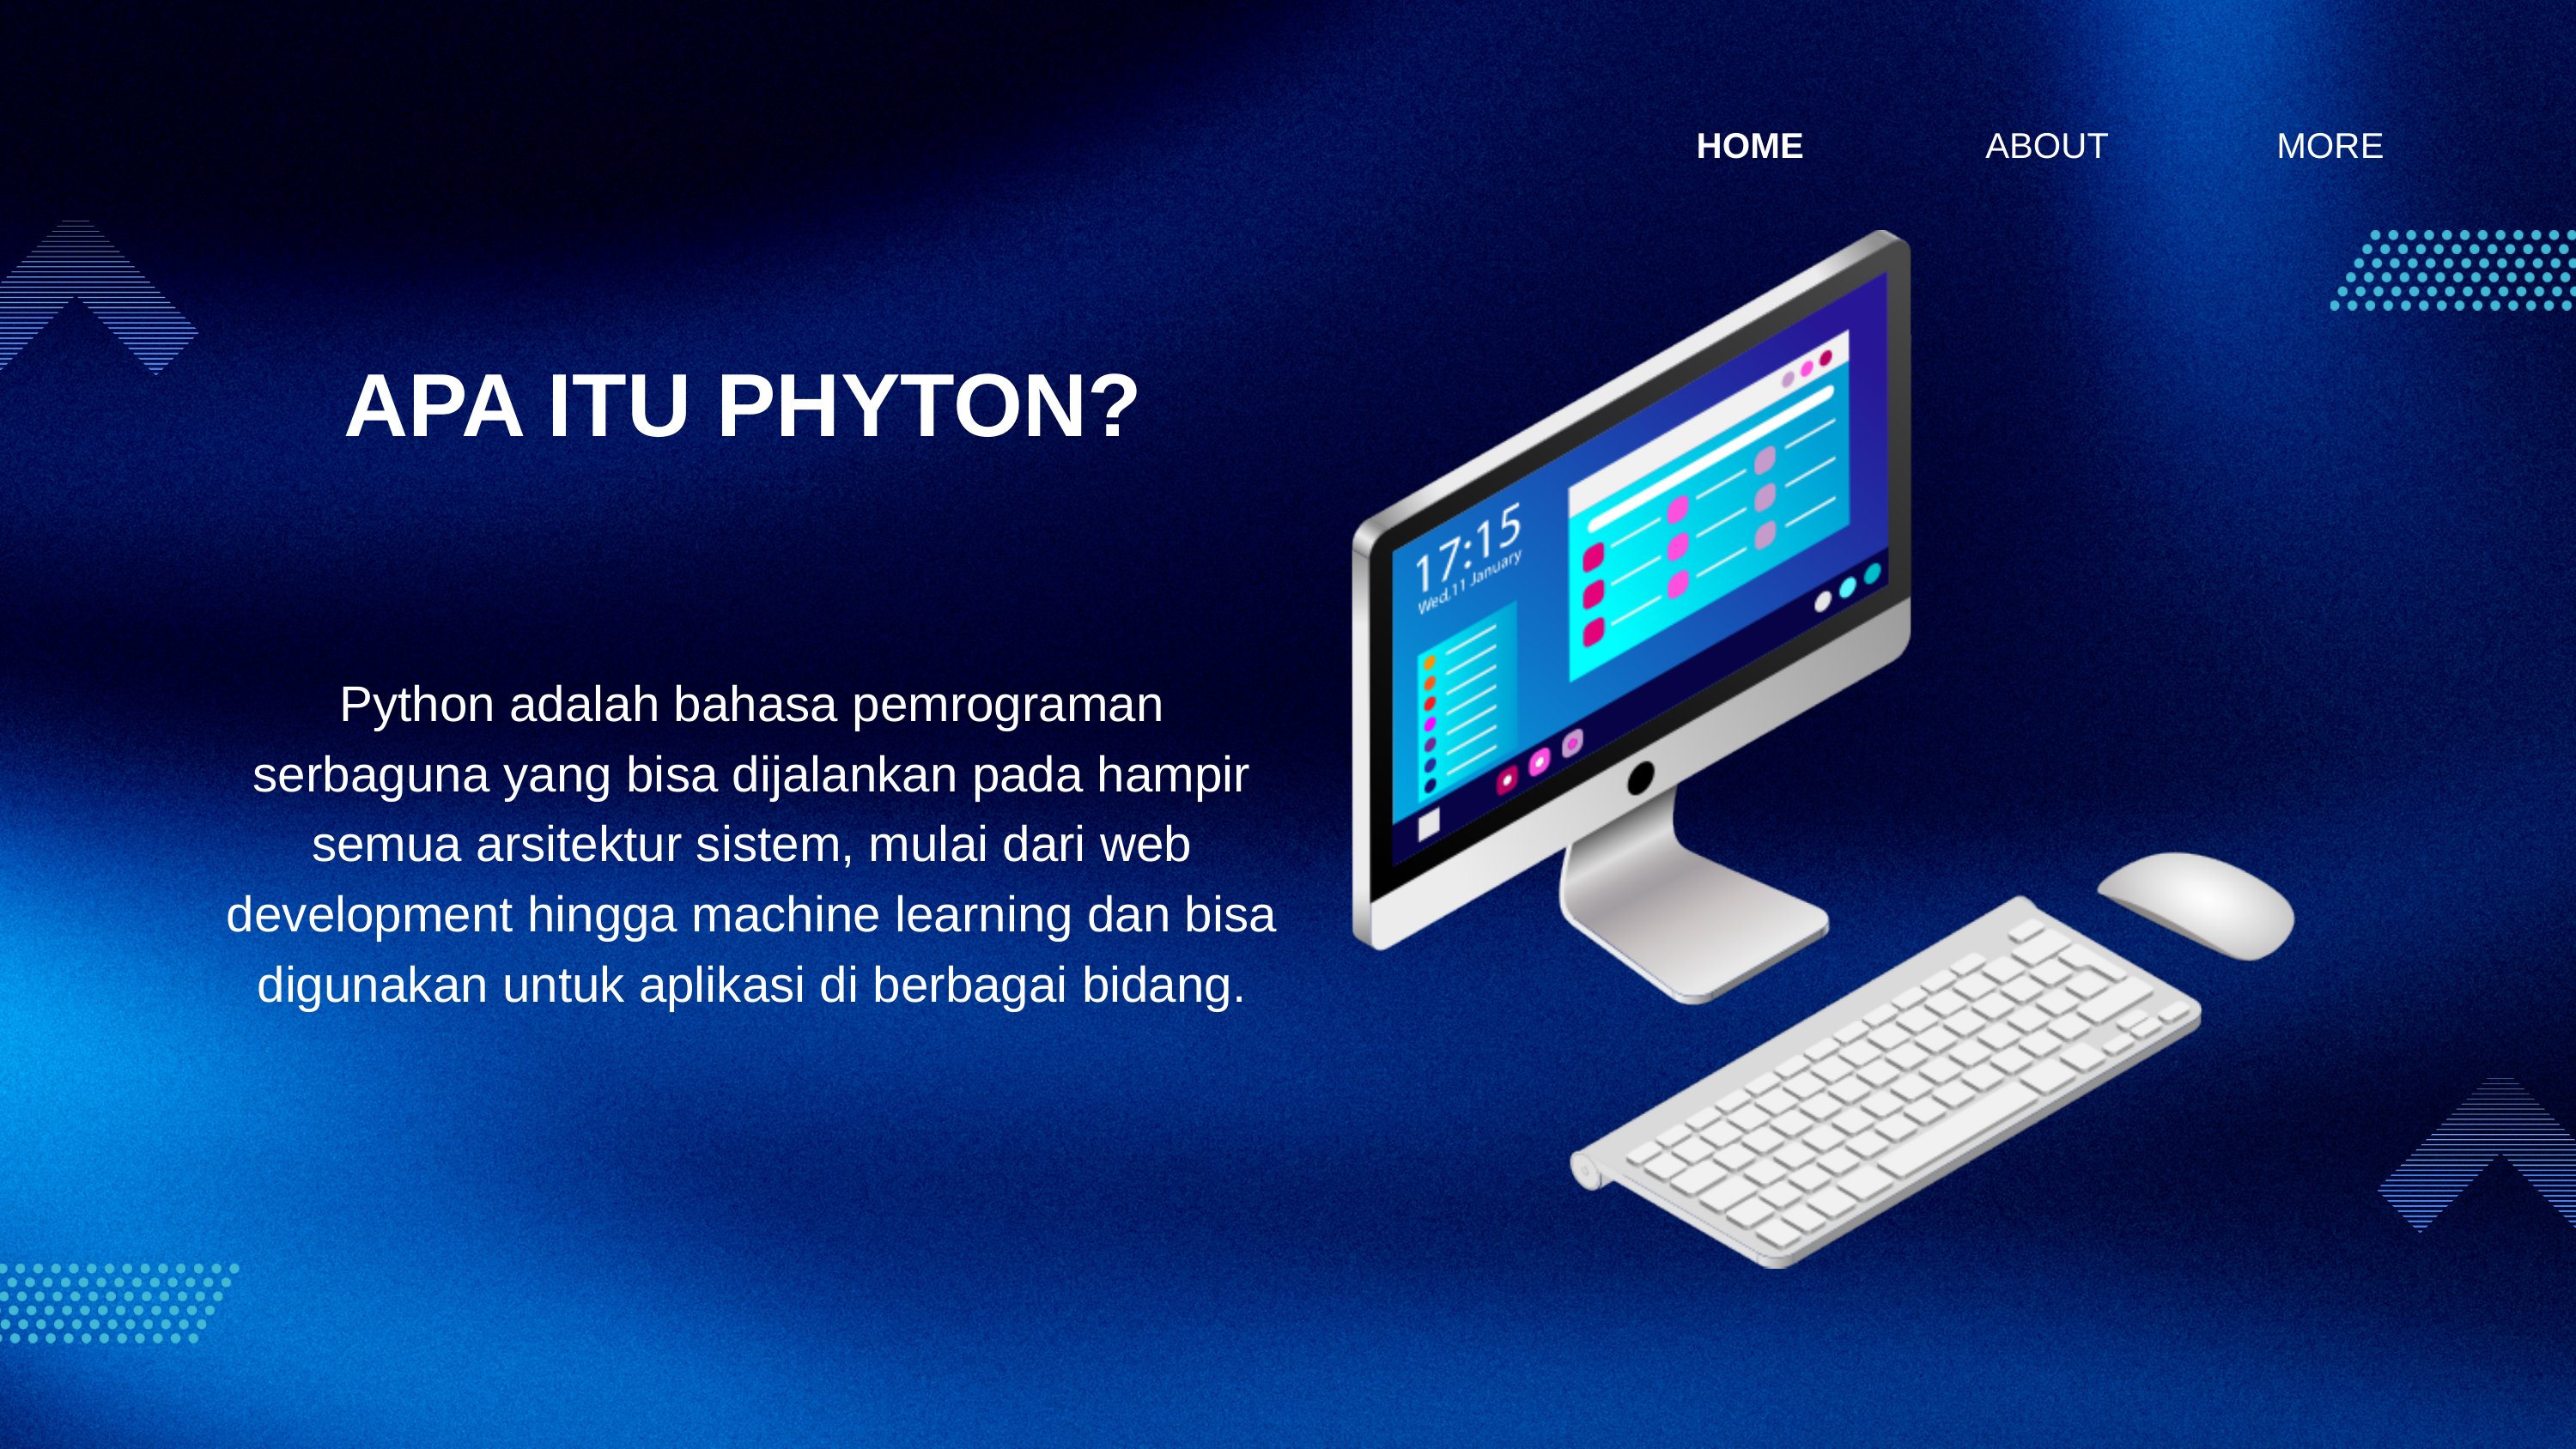

HOME
ABOUT
MORE

APA ITU PHYTON?
Python adalah bahasa pemrograman serbaguna yang bisa dijalankan pada hampir semua arsitektur sistem, mulai dari web development hingga machine learning dan bisa digunakan untuk aplikasi di berbagai bidang.